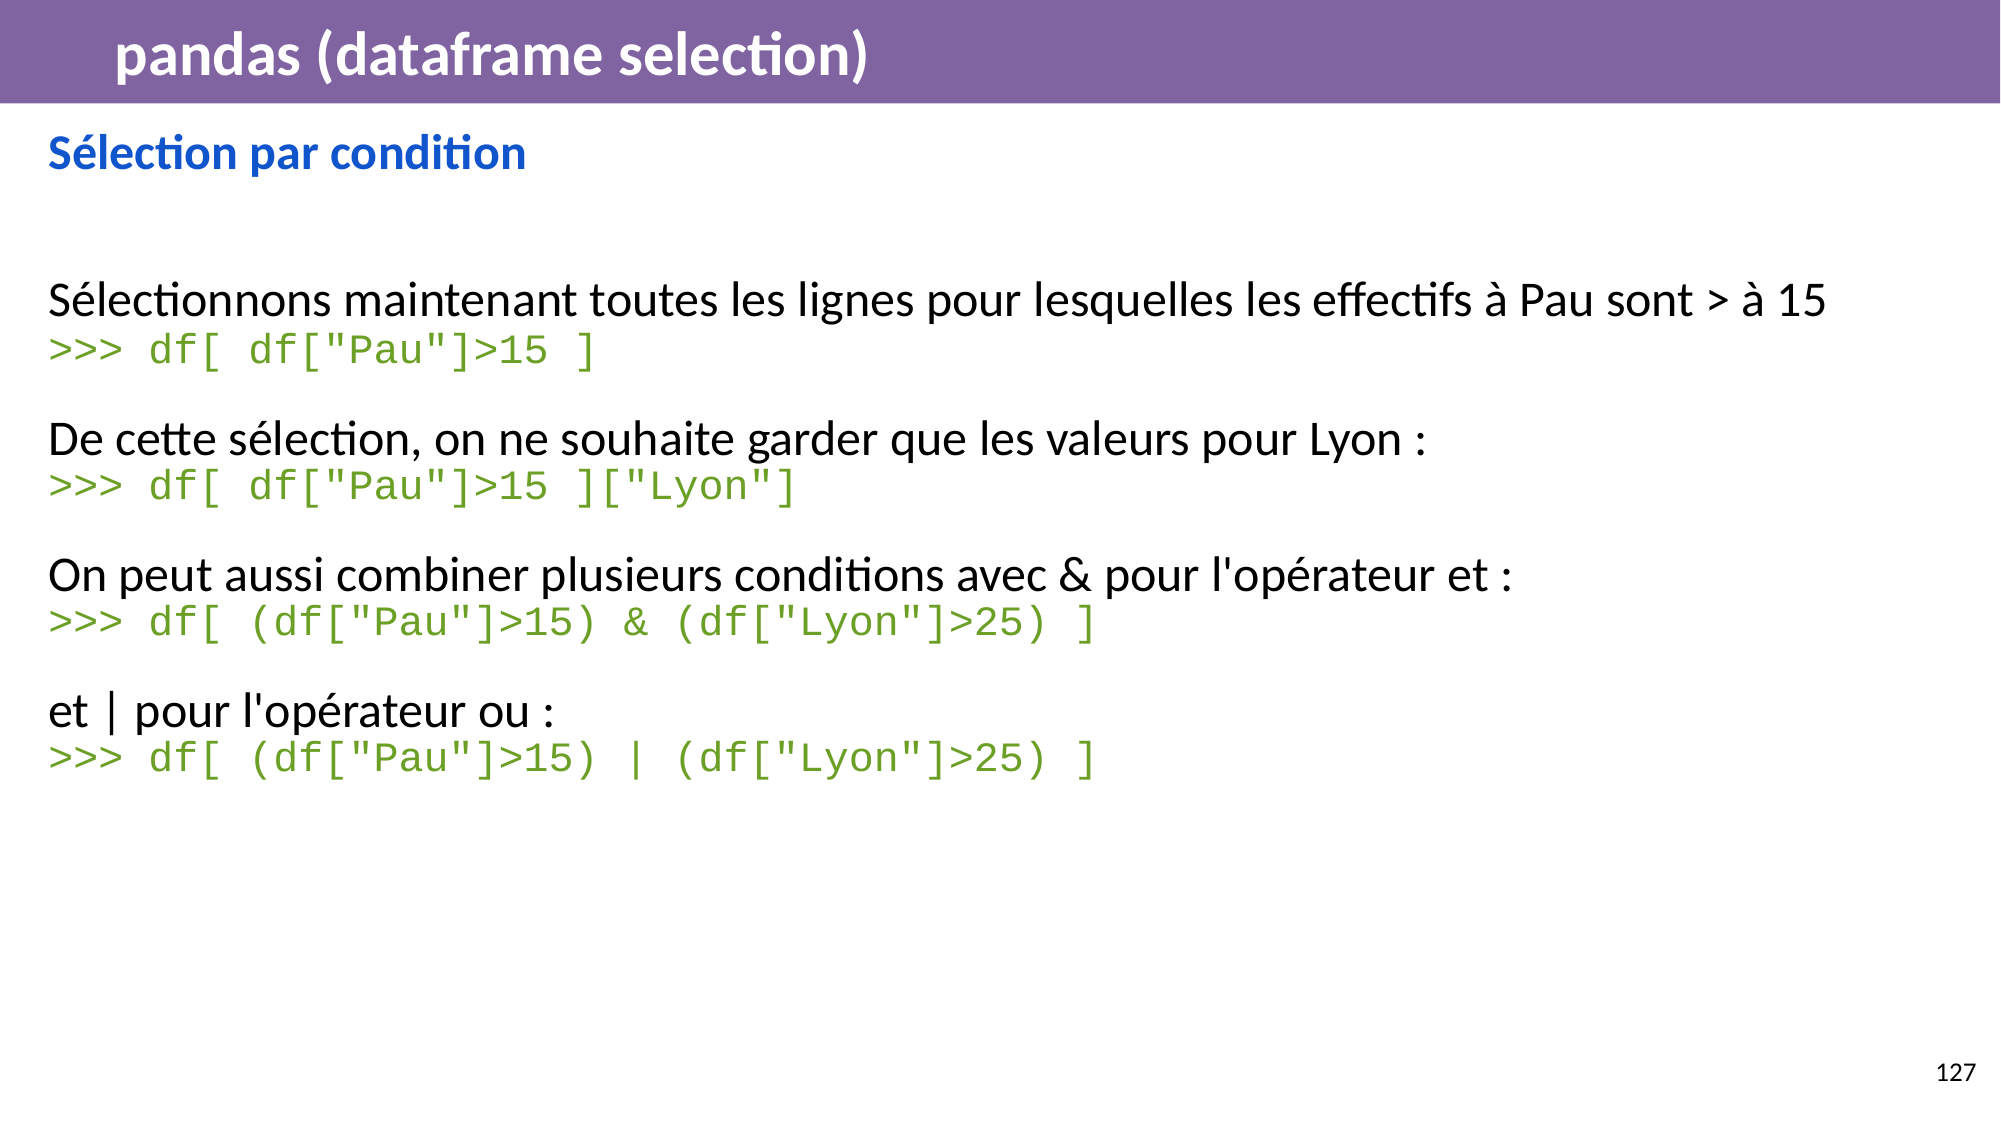

# pandas (dataframe selection)

Sélection par condition

Sélectionnons maintenant toutes les lignes pour lesquelles les effectifs à Pau sont > à 15
>>> df[ df["Pau"]>15 ]

De cette sélection, on ne souhaite garder que les valeurs pour Lyon :
>>> df[ df["Pau"]>15 ]["Lyon"]

On peut aussi combiner plusieurs conditions avec & pour l'opérateur et :
>>> df[ (df["Pau"]>15) & (df["Lyon"]>25) ]

et | pour l'opérateur ou :
>>> df[ (df["Pau"]>15) | (df["Lyon"]>25) ]
127